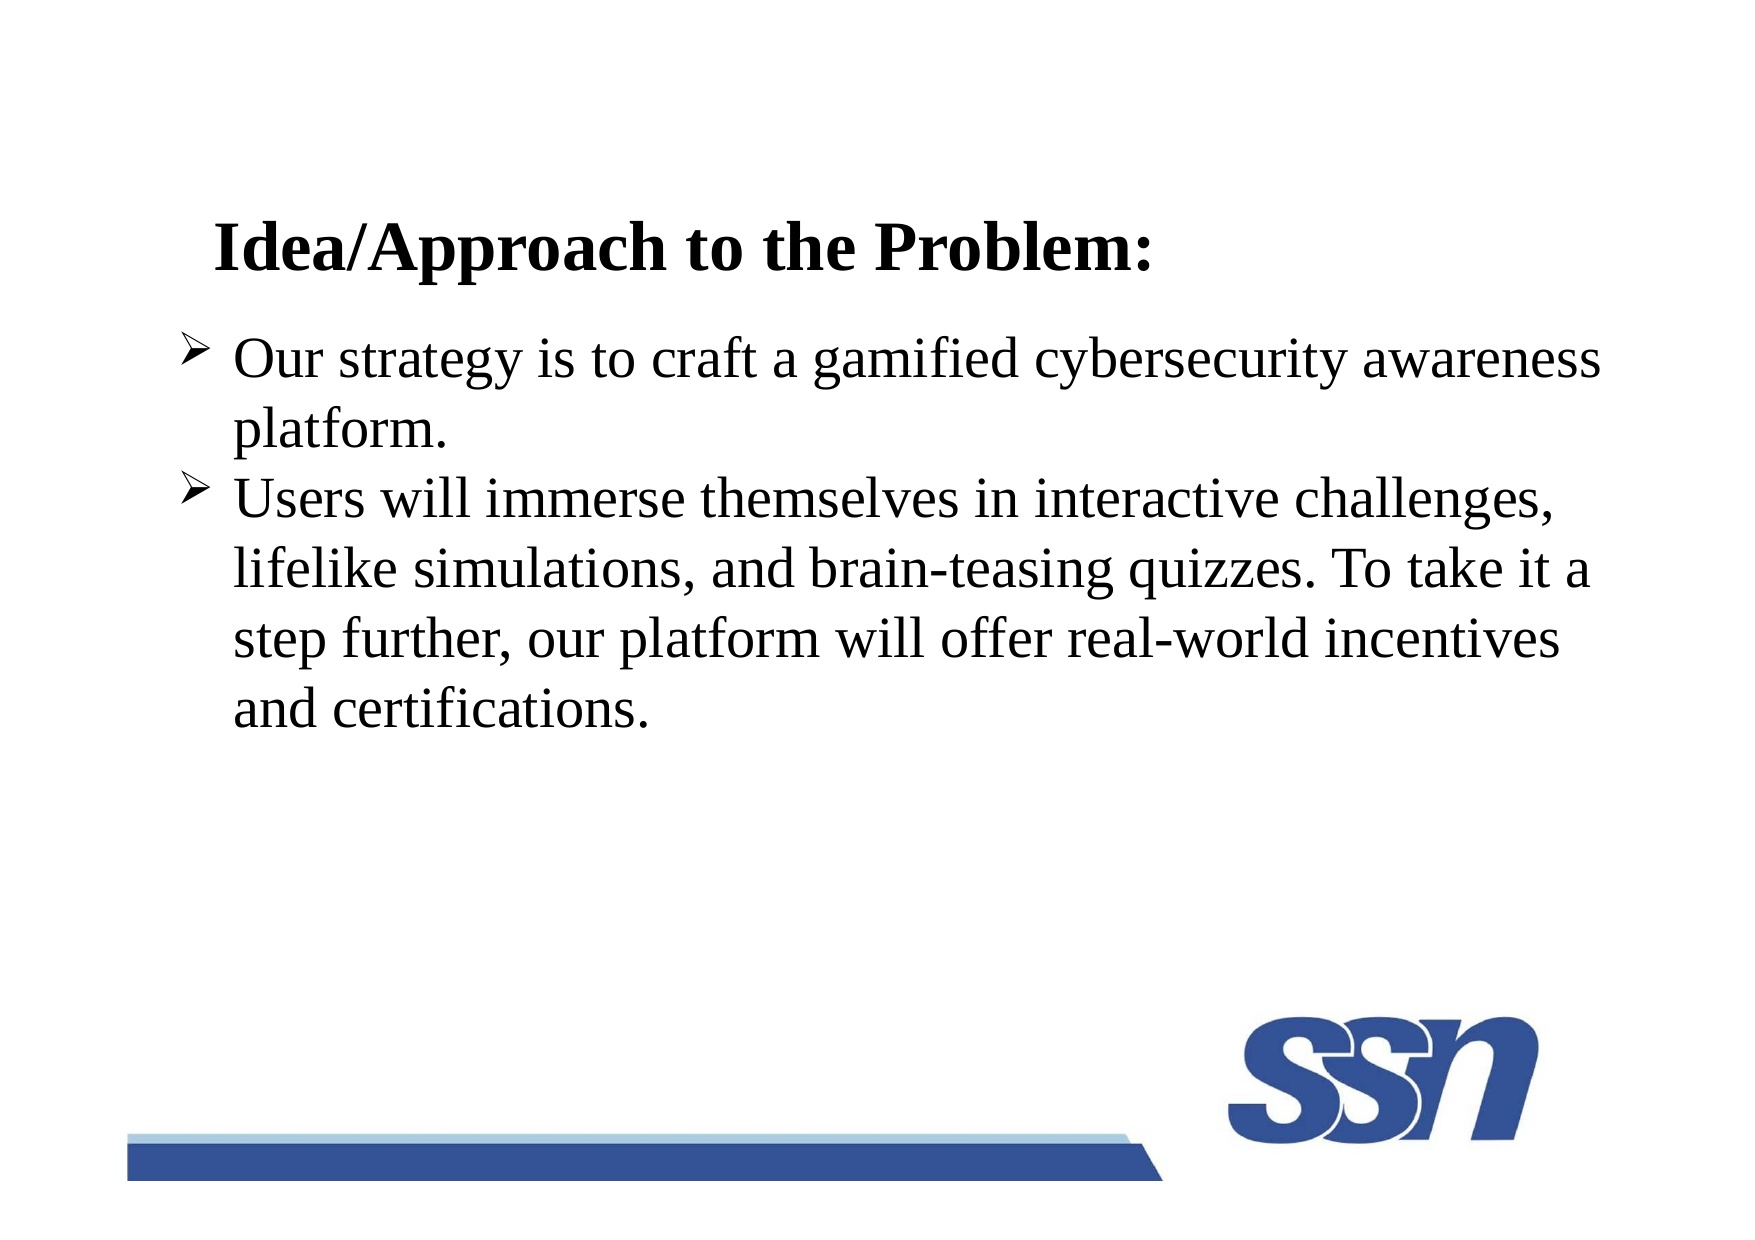

# Idea/Approach to the Problem:
Our strategy is to craft a gamified cybersecurity awareness platform.
Users will immerse themselves in interactive challenges, lifelike simulations, and brain-teasing quizzes. To take it a step further, our platform will offer real-world incentives and certifications.